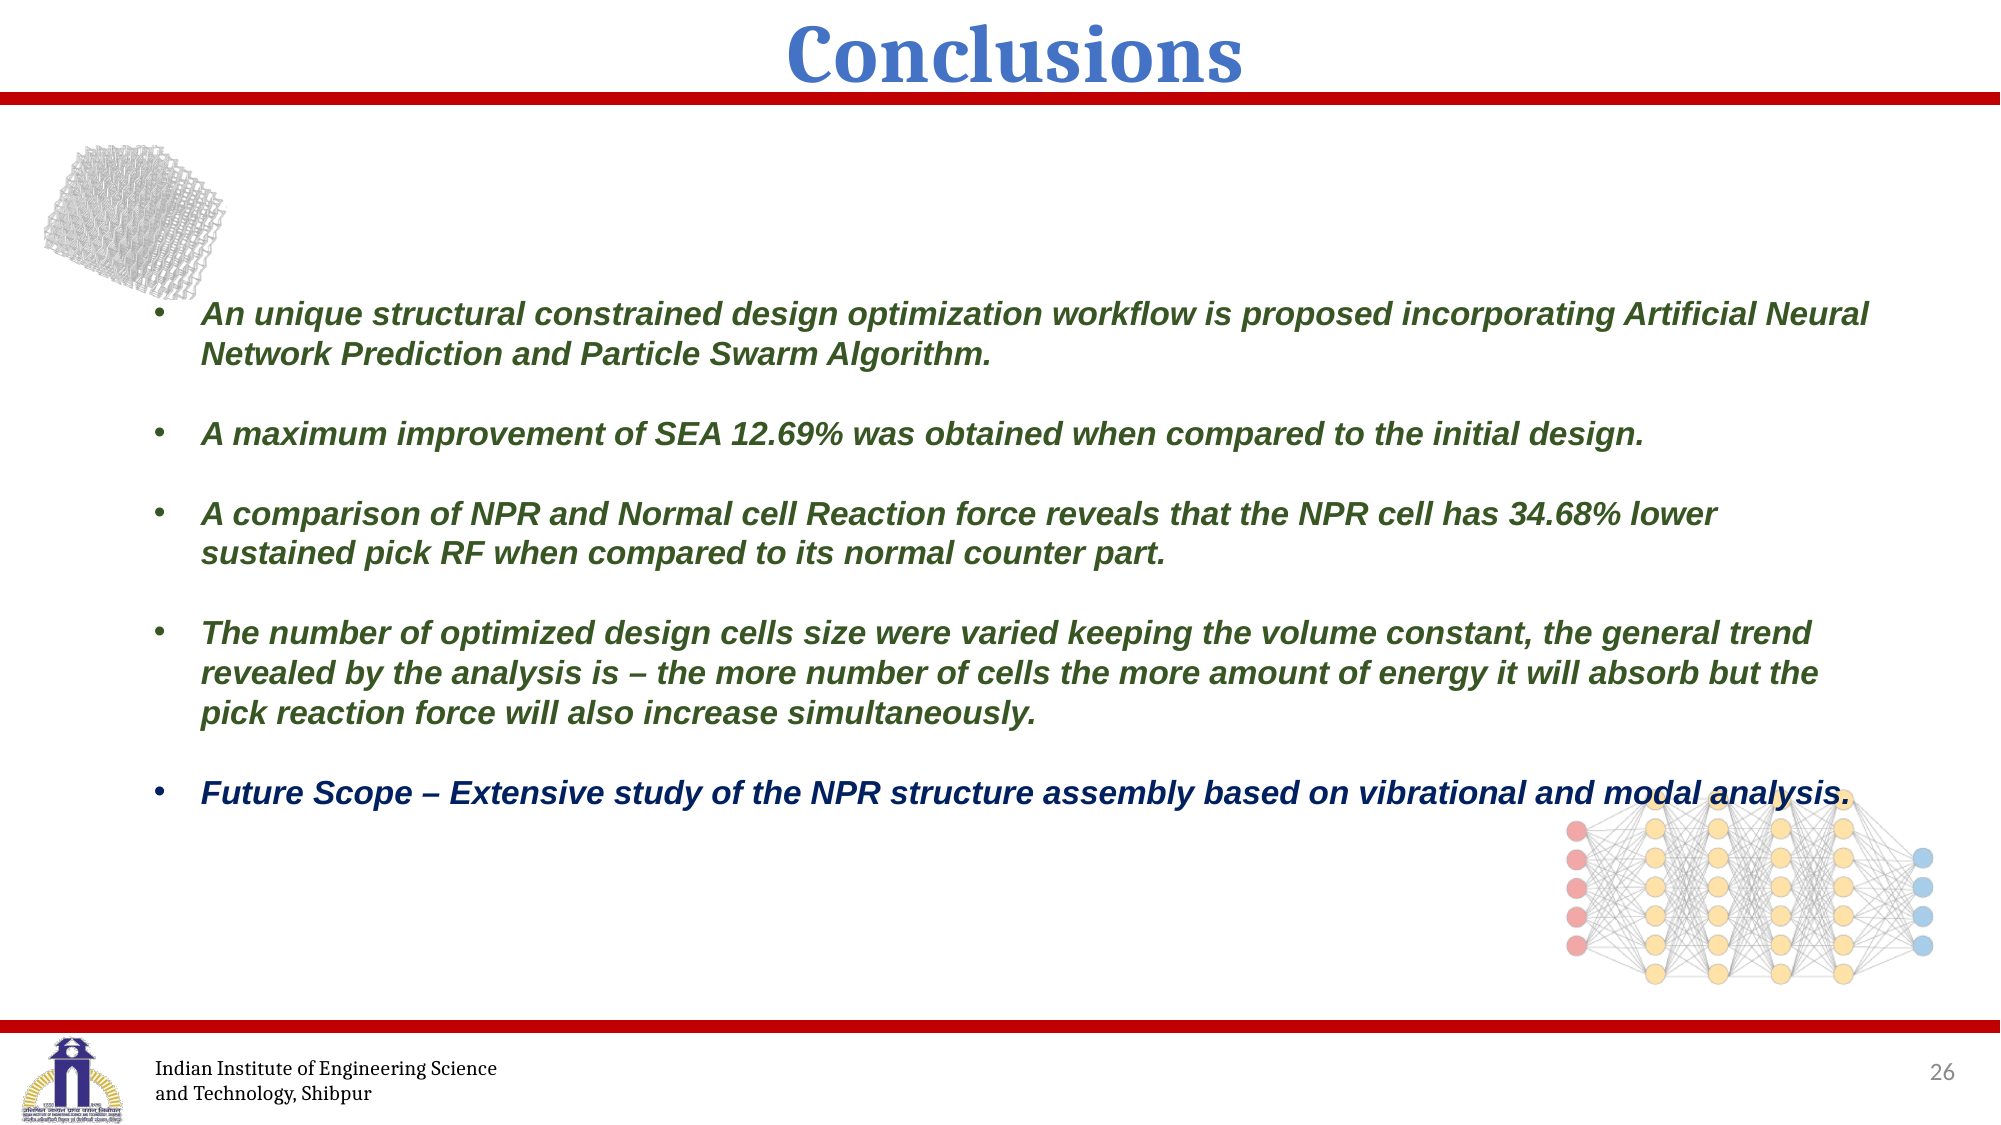

Conclusions
An unique structural constrained design optimization workflow is proposed incorporating Artificial Neural Network Prediction and Particle Swarm Algorithm.

A maximum improvement of SEA 12.69% was obtained when compared to the initial design.

A comparison of NPR and Normal cell Reaction force reveals that the NPR cell has 34.68% lower sustained pick RF when compared to its normal counter part.

The number of optimized design cells size were varied keeping the volume constant, the general trend revealed by the analysis is – the more number of cells the more amount of energy it will absorb but the pick reaction force will also increase simultaneously.

Future Scope – Extensive study of the NPR structure assembly based on vibrational and modal analysis.

26